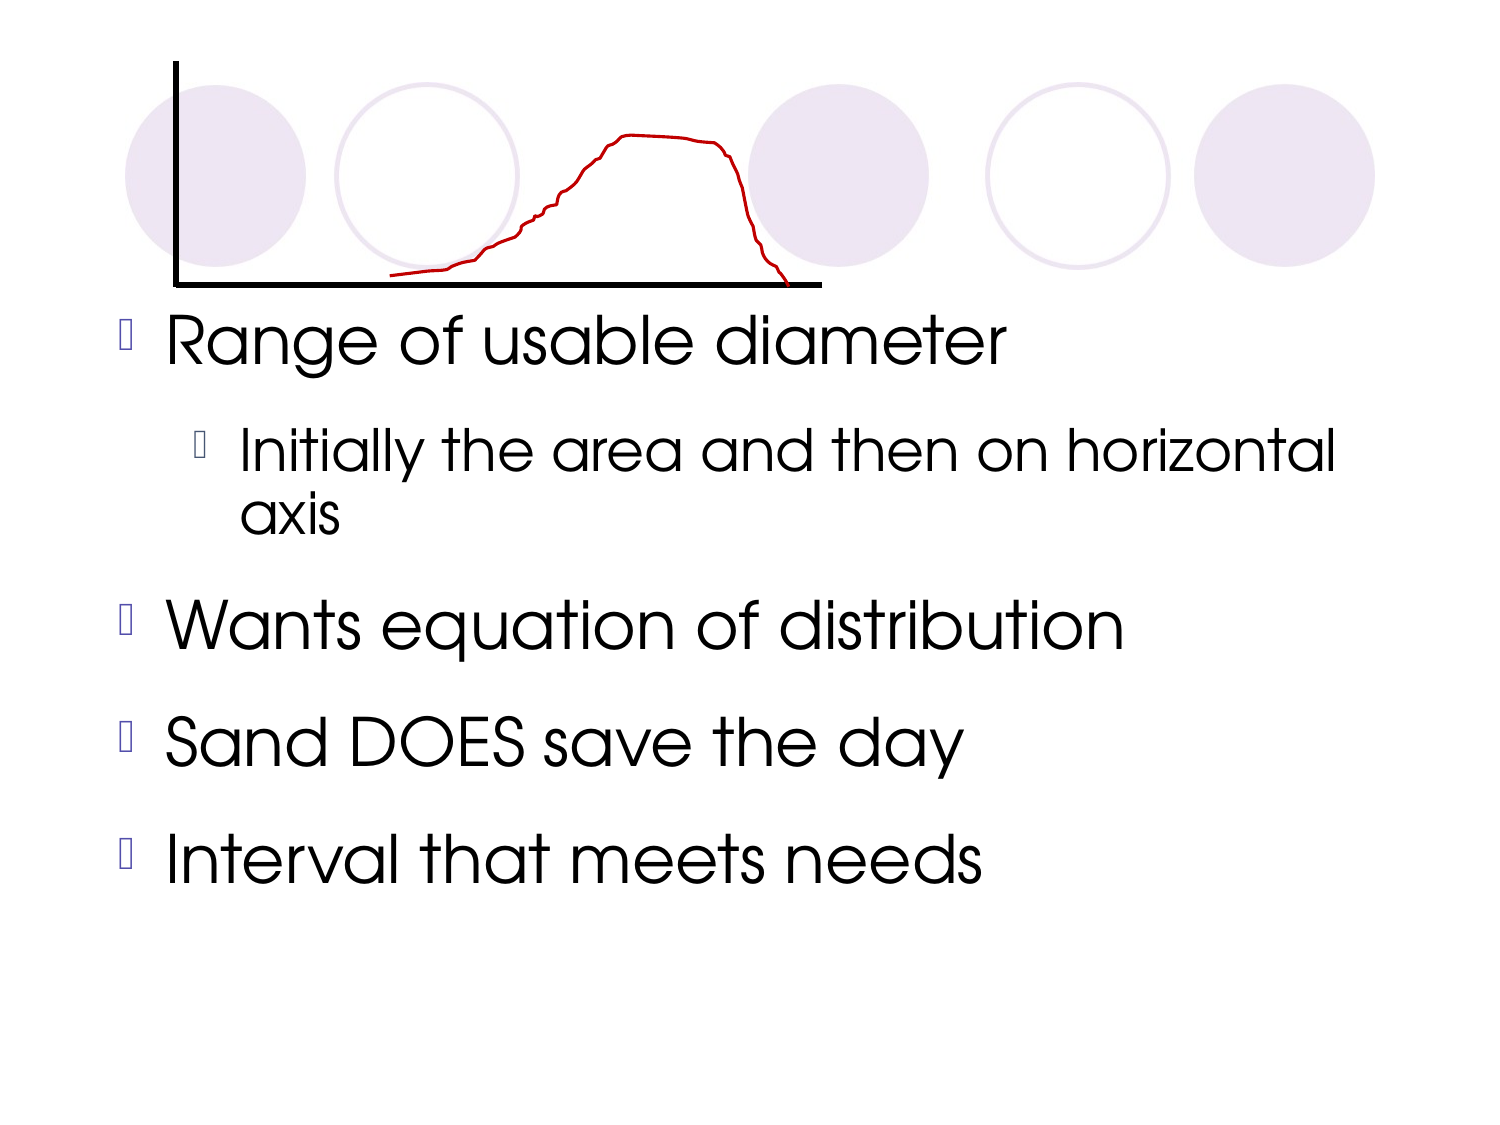

Range of usable diameter
Initially the area and then on horizontal axis
Wants equation of distribution
Sand DOES save the day
Interval that meets needs